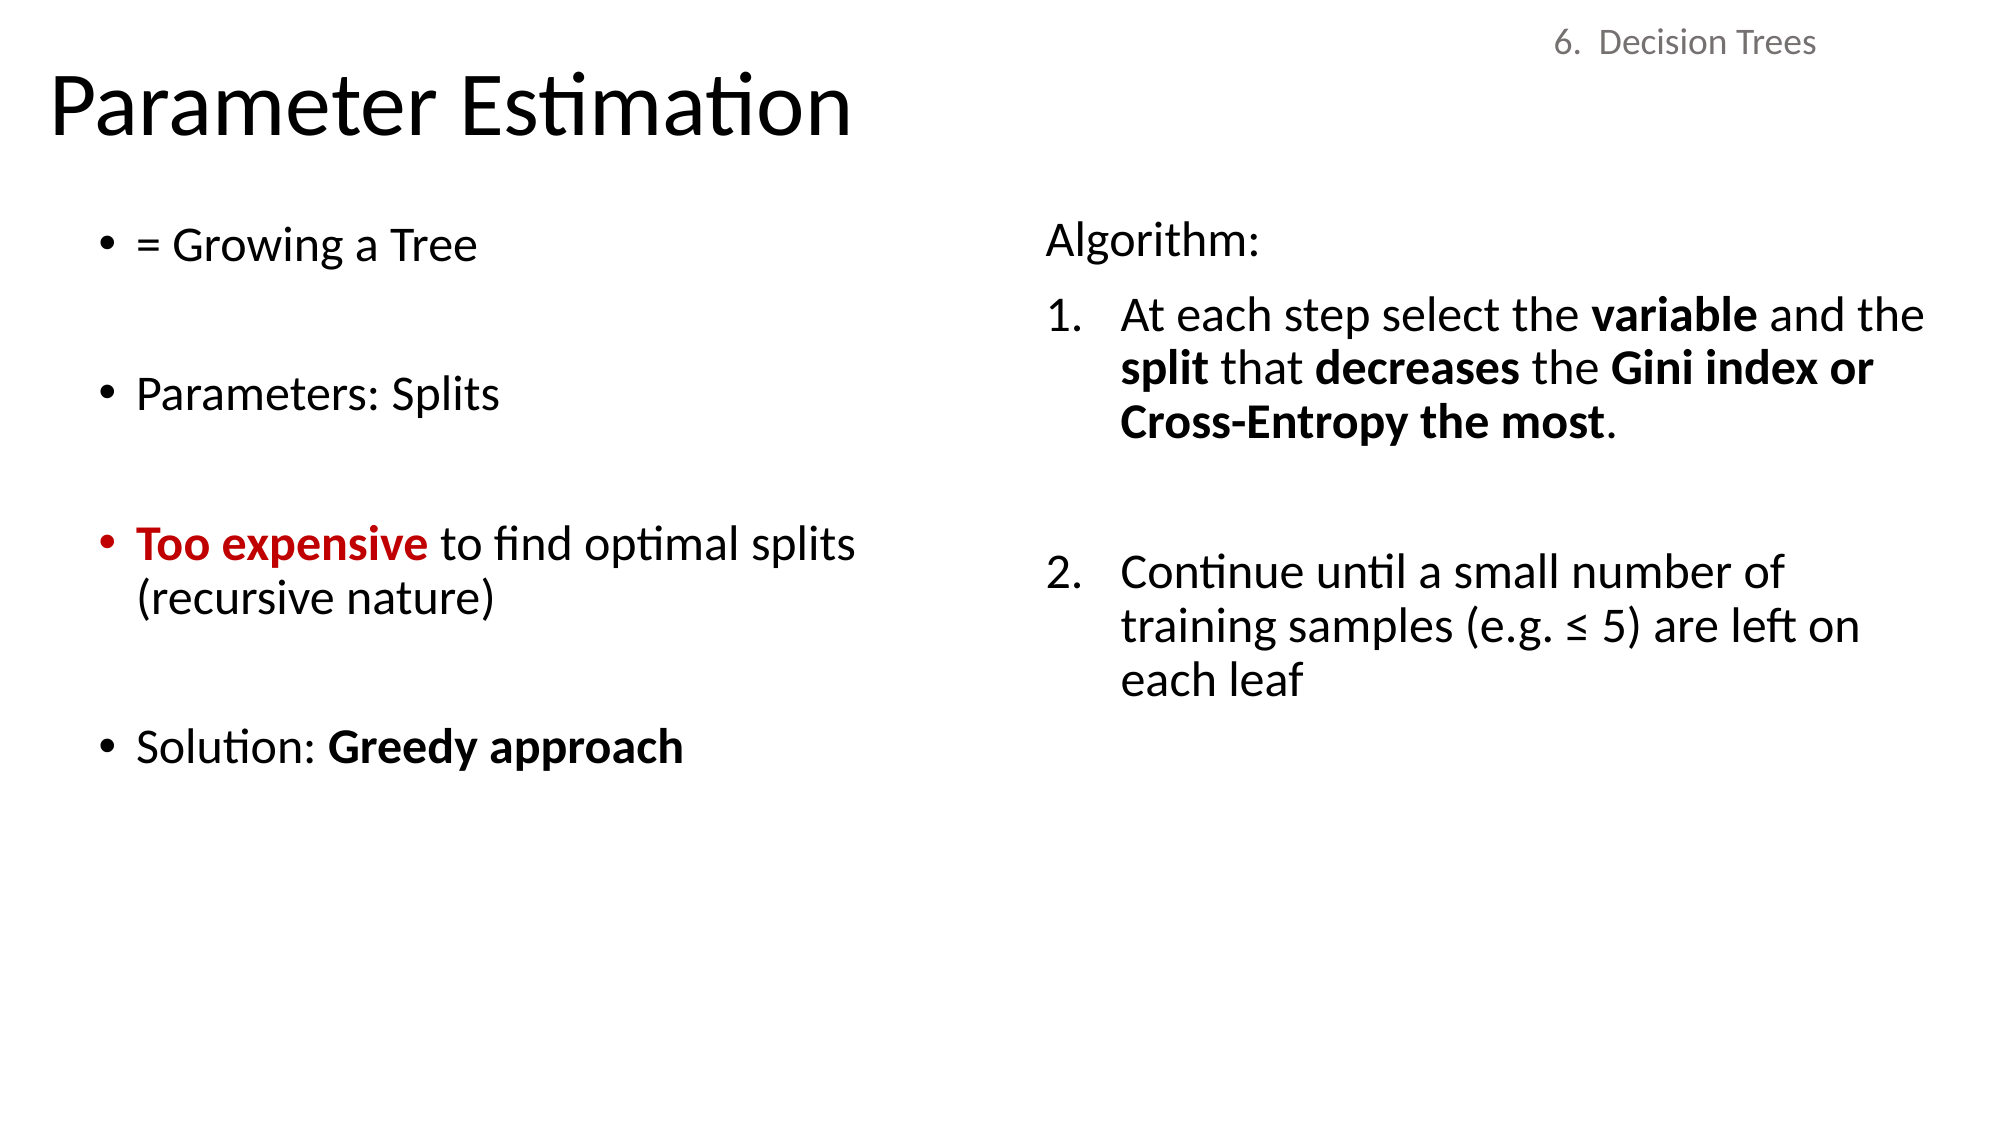

# Parameter Estimation
6.  Decision Trees
Algorithm:
At each step select the variable and the split that decreases the Gini index or Cross-Entropy the most.

Continue until a small number of training samples (e.g. ≤ 5) are left on each leaf
= Growing a Tree

Parameters: Splits

Too expensive to find optimal splits (recursive nature)

Solution: Greedy approach